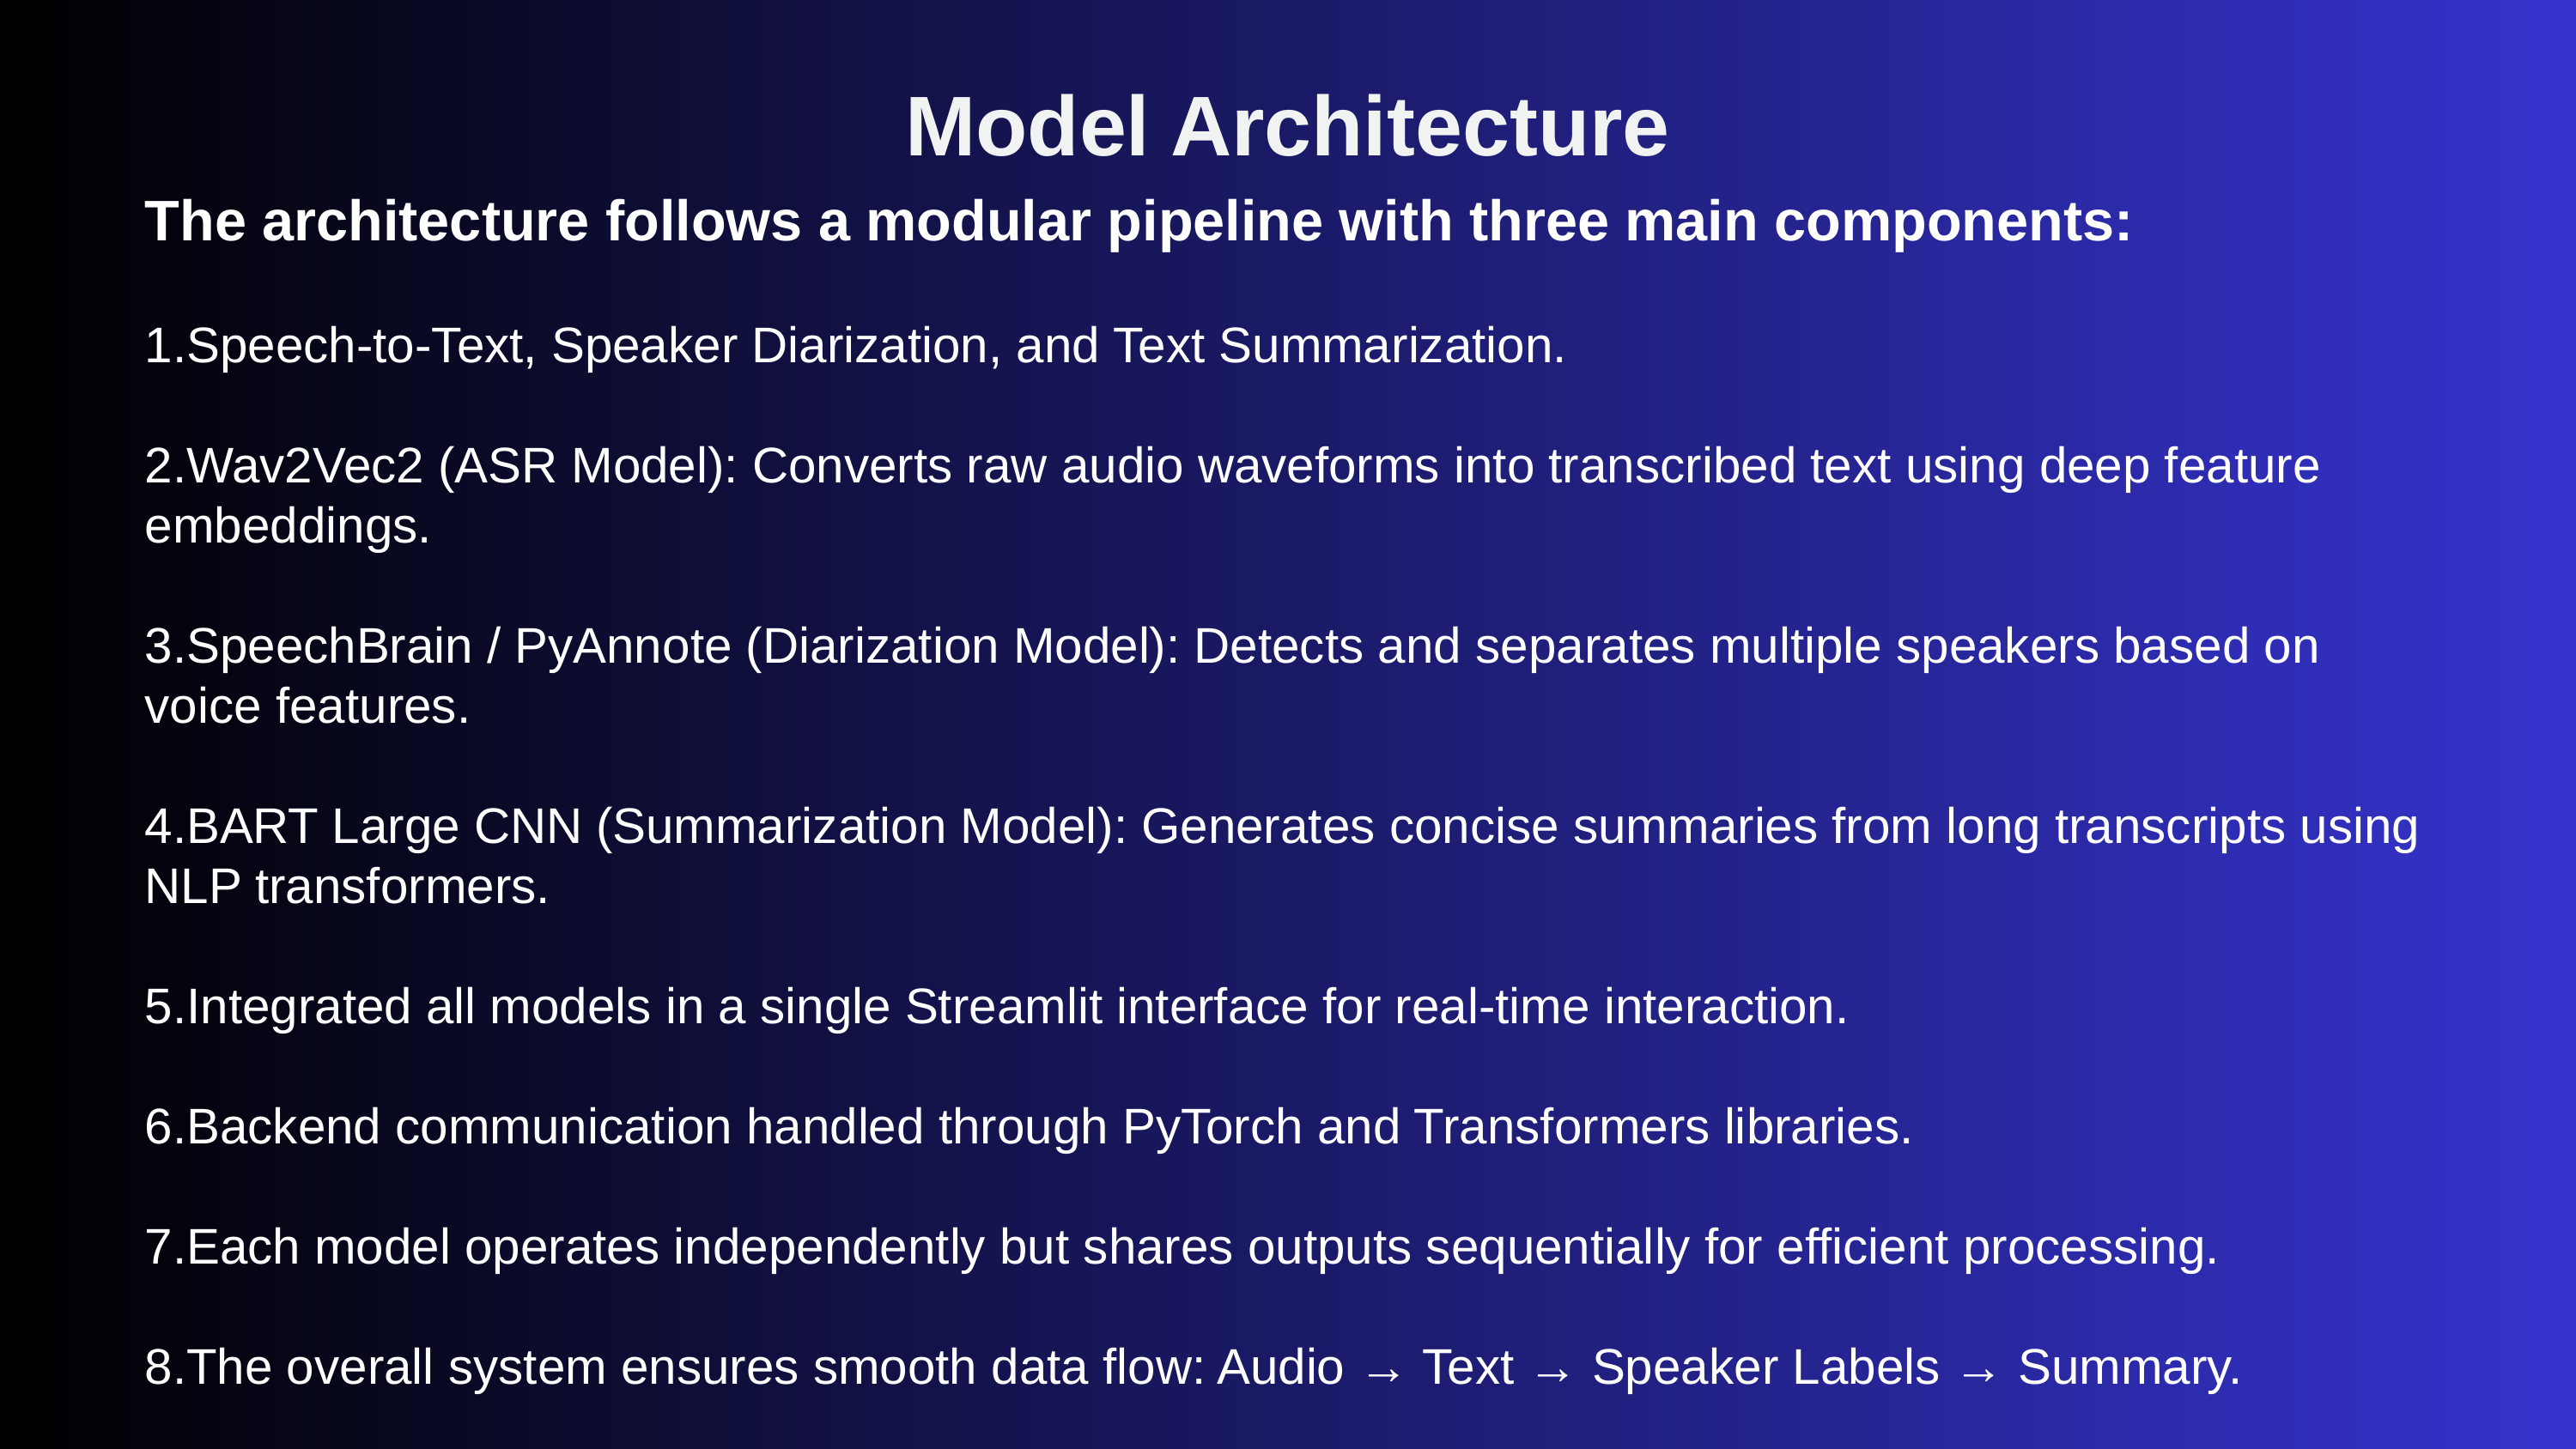

Model Architecture
The architecture follows a modular pipeline with three main components:
1.Speech-to-Text, Speaker Diarization, and Text Summarization.

2.Wav2Vec2 (ASR Model): Converts raw audio waveforms into transcribed text using deep feature embeddings.

3.SpeechBrain / PyAnnote (Diarization Model): Detects and separates multiple speakers based on voice features.

4.BART Large CNN (Summarization Model): Generates concise summaries from long transcripts using NLP transformers.

5.Integrated all models in a single Streamlit interface for real-time interaction.

6.Backend communication handled through PyTorch and Transformers libraries.

7.Each model operates independently but shares outputs sequentially for efficient processing.

8.The overall system ensures smooth data flow: Audio → Text → Speaker Labels → Summary.